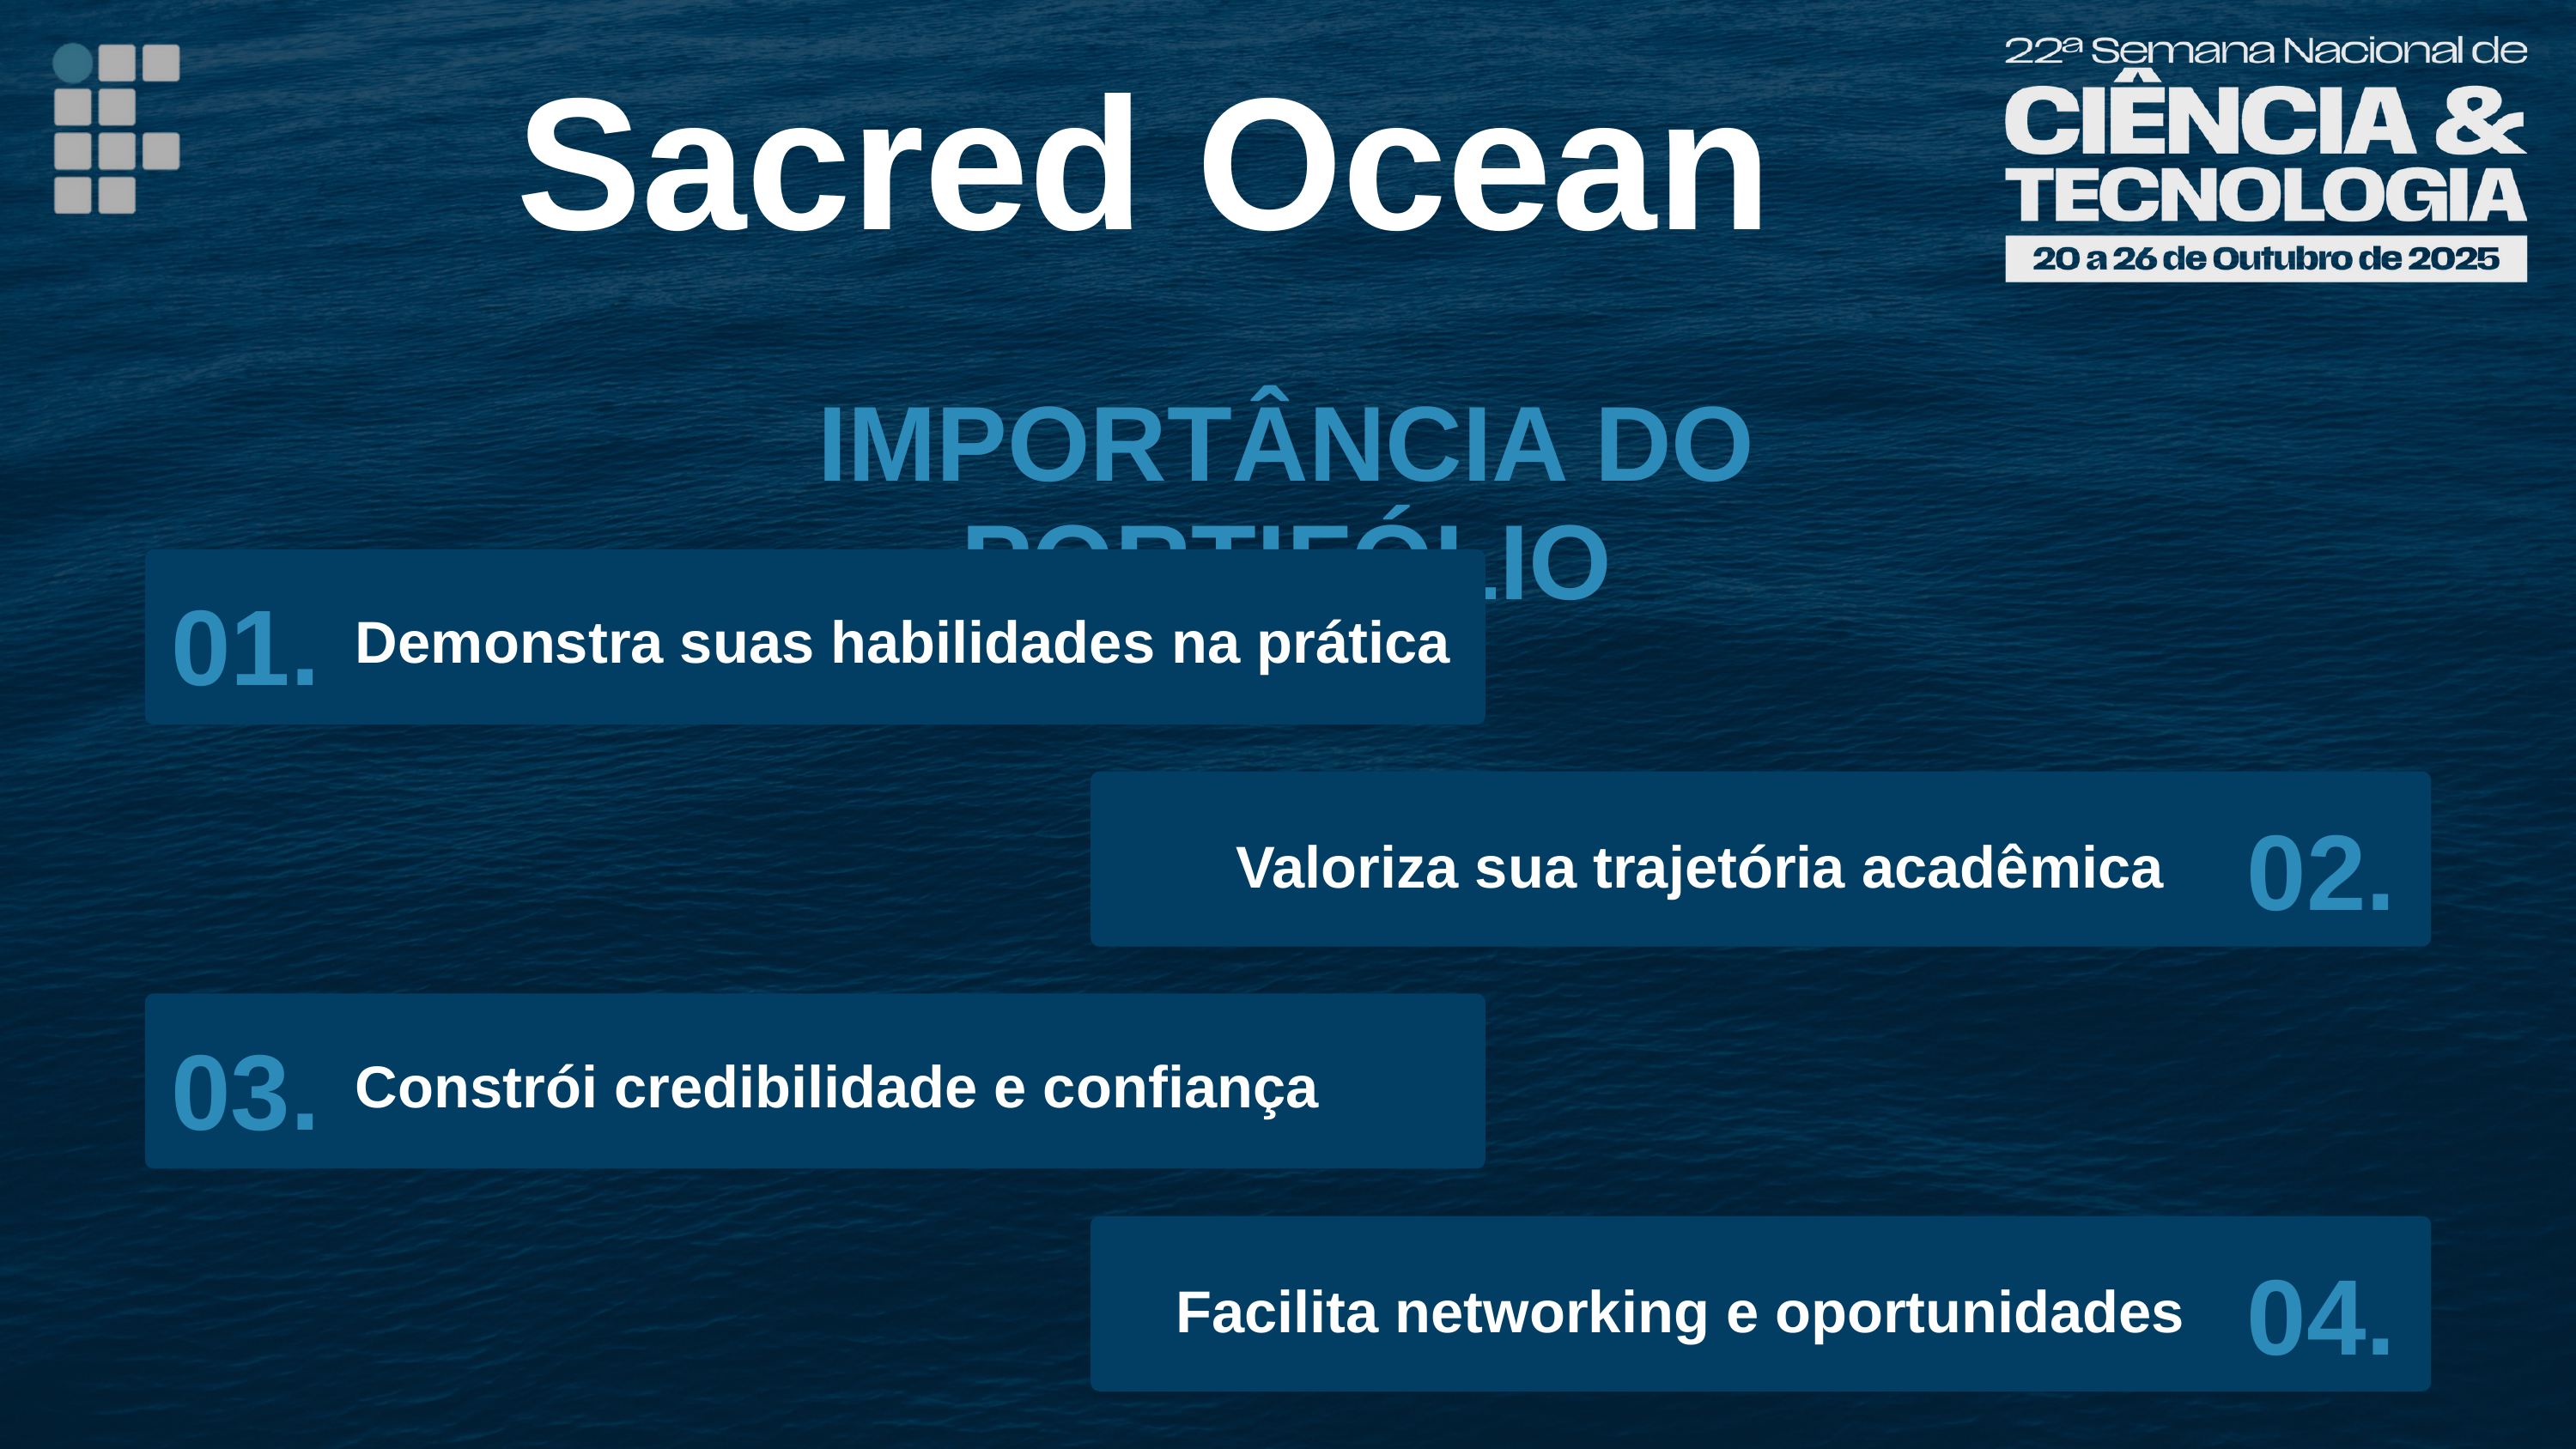

Sacred Ocean

IMPORTÂNCIA DO PORTIFÓLIO

01.
Demonstra suas habilidades na prática

02.
Valoriza sua trajetória acadêmica

03.
Constrói credibilidade e confiança

04.
Facilita networking e oportunidades